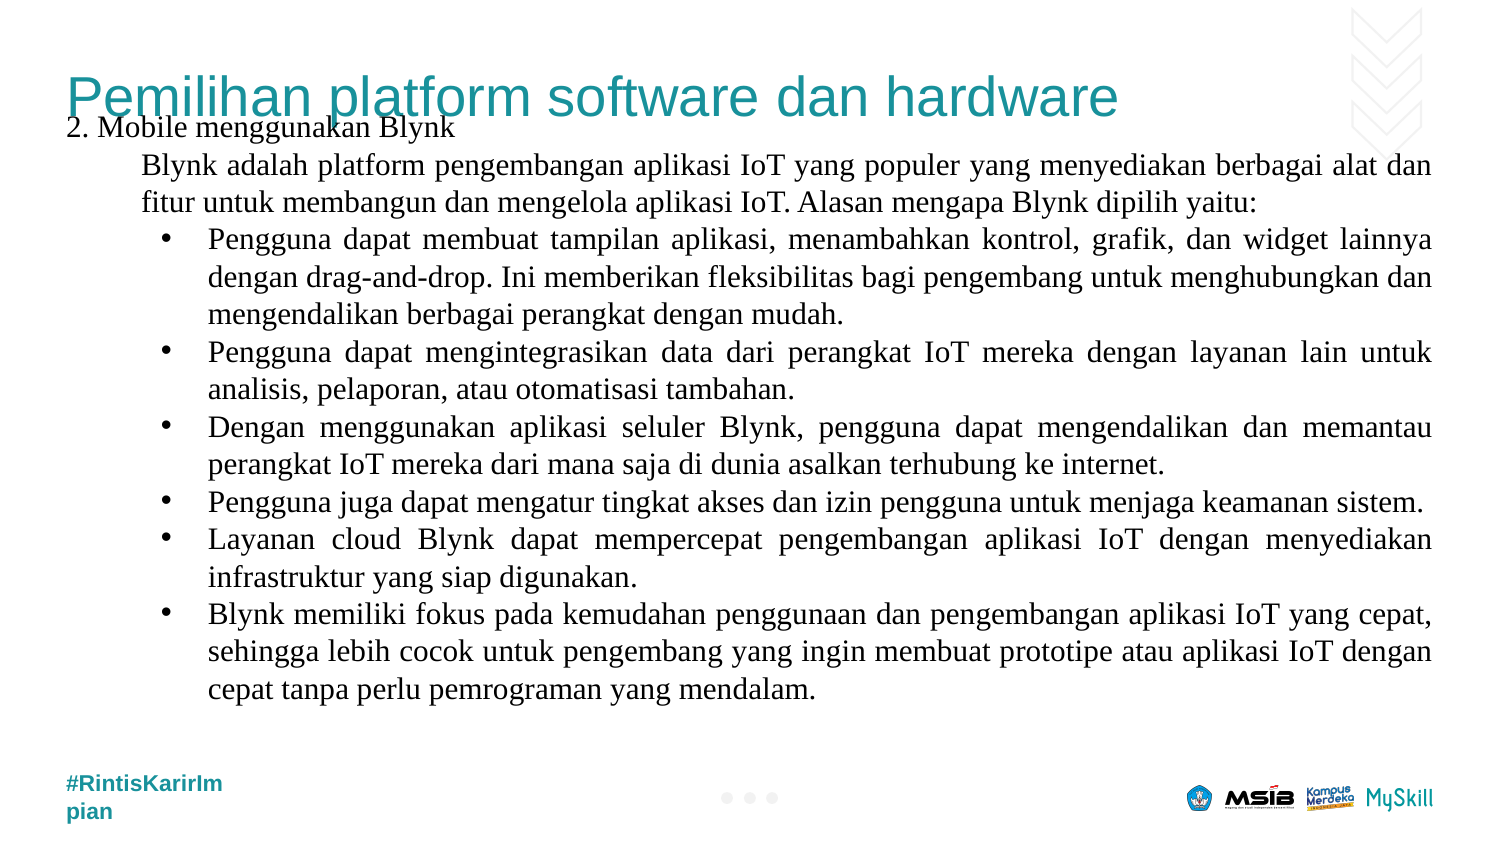

# Pemilihan platform software dan hardware
2. Mobile menggunakan Blynk
Blynk adalah platform pengembangan aplikasi IoT yang populer yang menyediakan berbagai alat dan fitur untuk membangun dan mengelola aplikasi IoT. Alasan mengapa Blynk dipilih yaitu:
Pengguna dapat membuat tampilan aplikasi, menambahkan kontrol, grafik, dan widget lainnya dengan drag-and-drop. Ini memberikan fleksibilitas bagi pengembang untuk menghubungkan dan mengendalikan berbagai perangkat dengan mudah.
Pengguna dapat mengintegrasikan data dari perangkat IoT mereka dengan layanan lain untuk analisis, pelaporan, atau otomatisasi tambahan.
Dengan menggunakan aplikasi seluler Blynk, pengguna dapat mengendalikan dan memantau perangkat IoT mereka dari mana saja di dunia asalkan terhubung ke internet.
Pengguna juga dapat mengatur tingkat akses dan izin pengguna untuk menjaga keamanan sistem.
Layanan cloud Blynk dapat mempercepat pengembangan aplikasi IoT dengan menyediakan infrastruktur yang siap digunakan.
Blynk memiliki fokus pada kemudahan penggunaan dan pengembangan aplikasi IoT yang cepat, sehingga lebih cocok untuk pengembang yang ingin membuat prototipe atau aplikasi IoT dengan cepat tanpa perlu pemrograman yang mendalam.